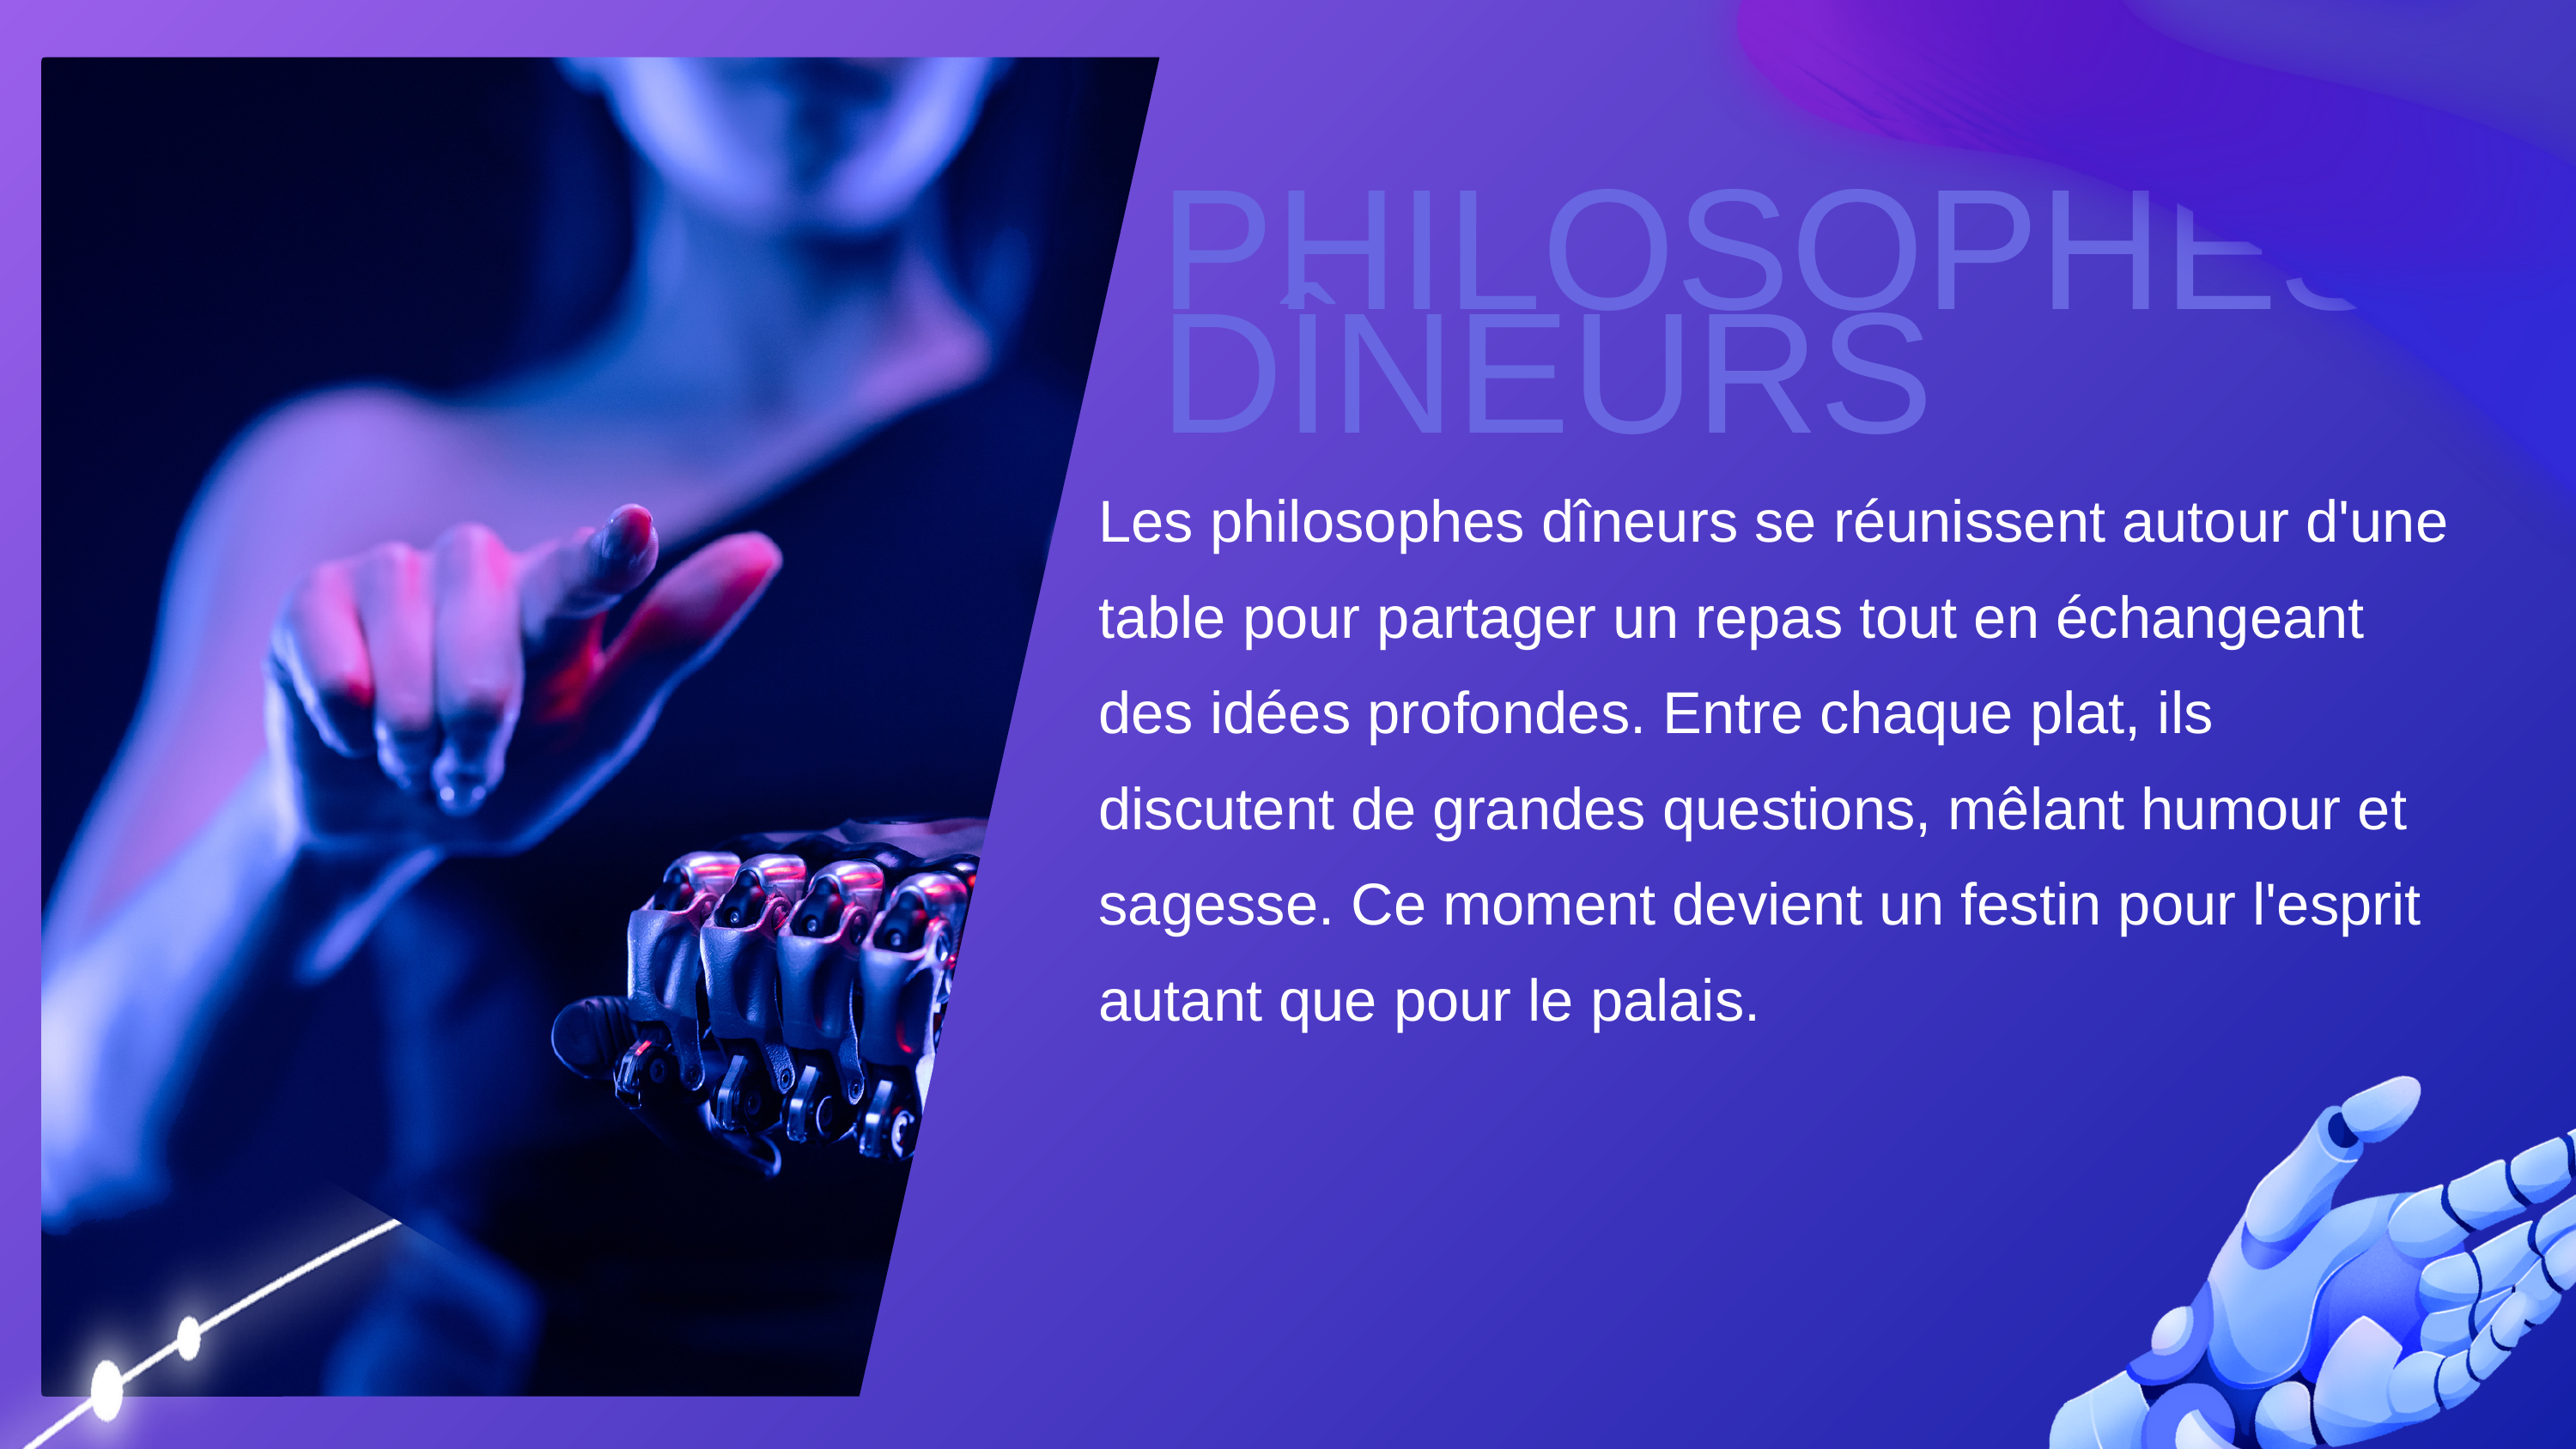

PHILOSOPHES DÎNEURS
Les philosophes dîneurs se réunissent autour d'une table pour partager un repas tout en échangeant des idées profondes. Entre chaque plat, ils discutent de grandes questions, mêlant humour et sagesse. Ce moment devient un festin pour l'esprit autant que pour le palais.